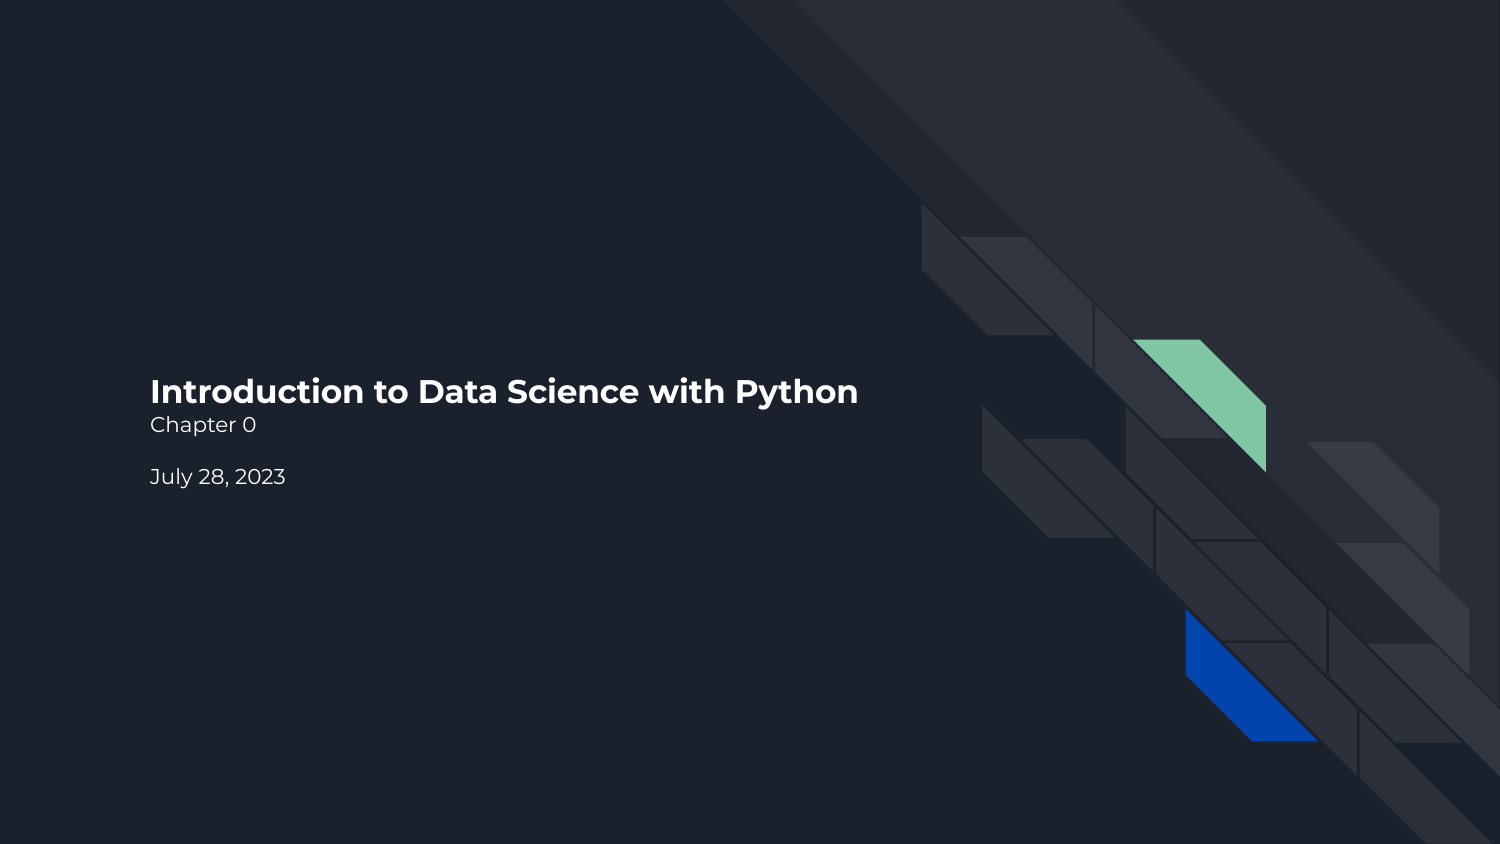

# Introduction to Data Science with Python
Chapter 0

July 28, 2023